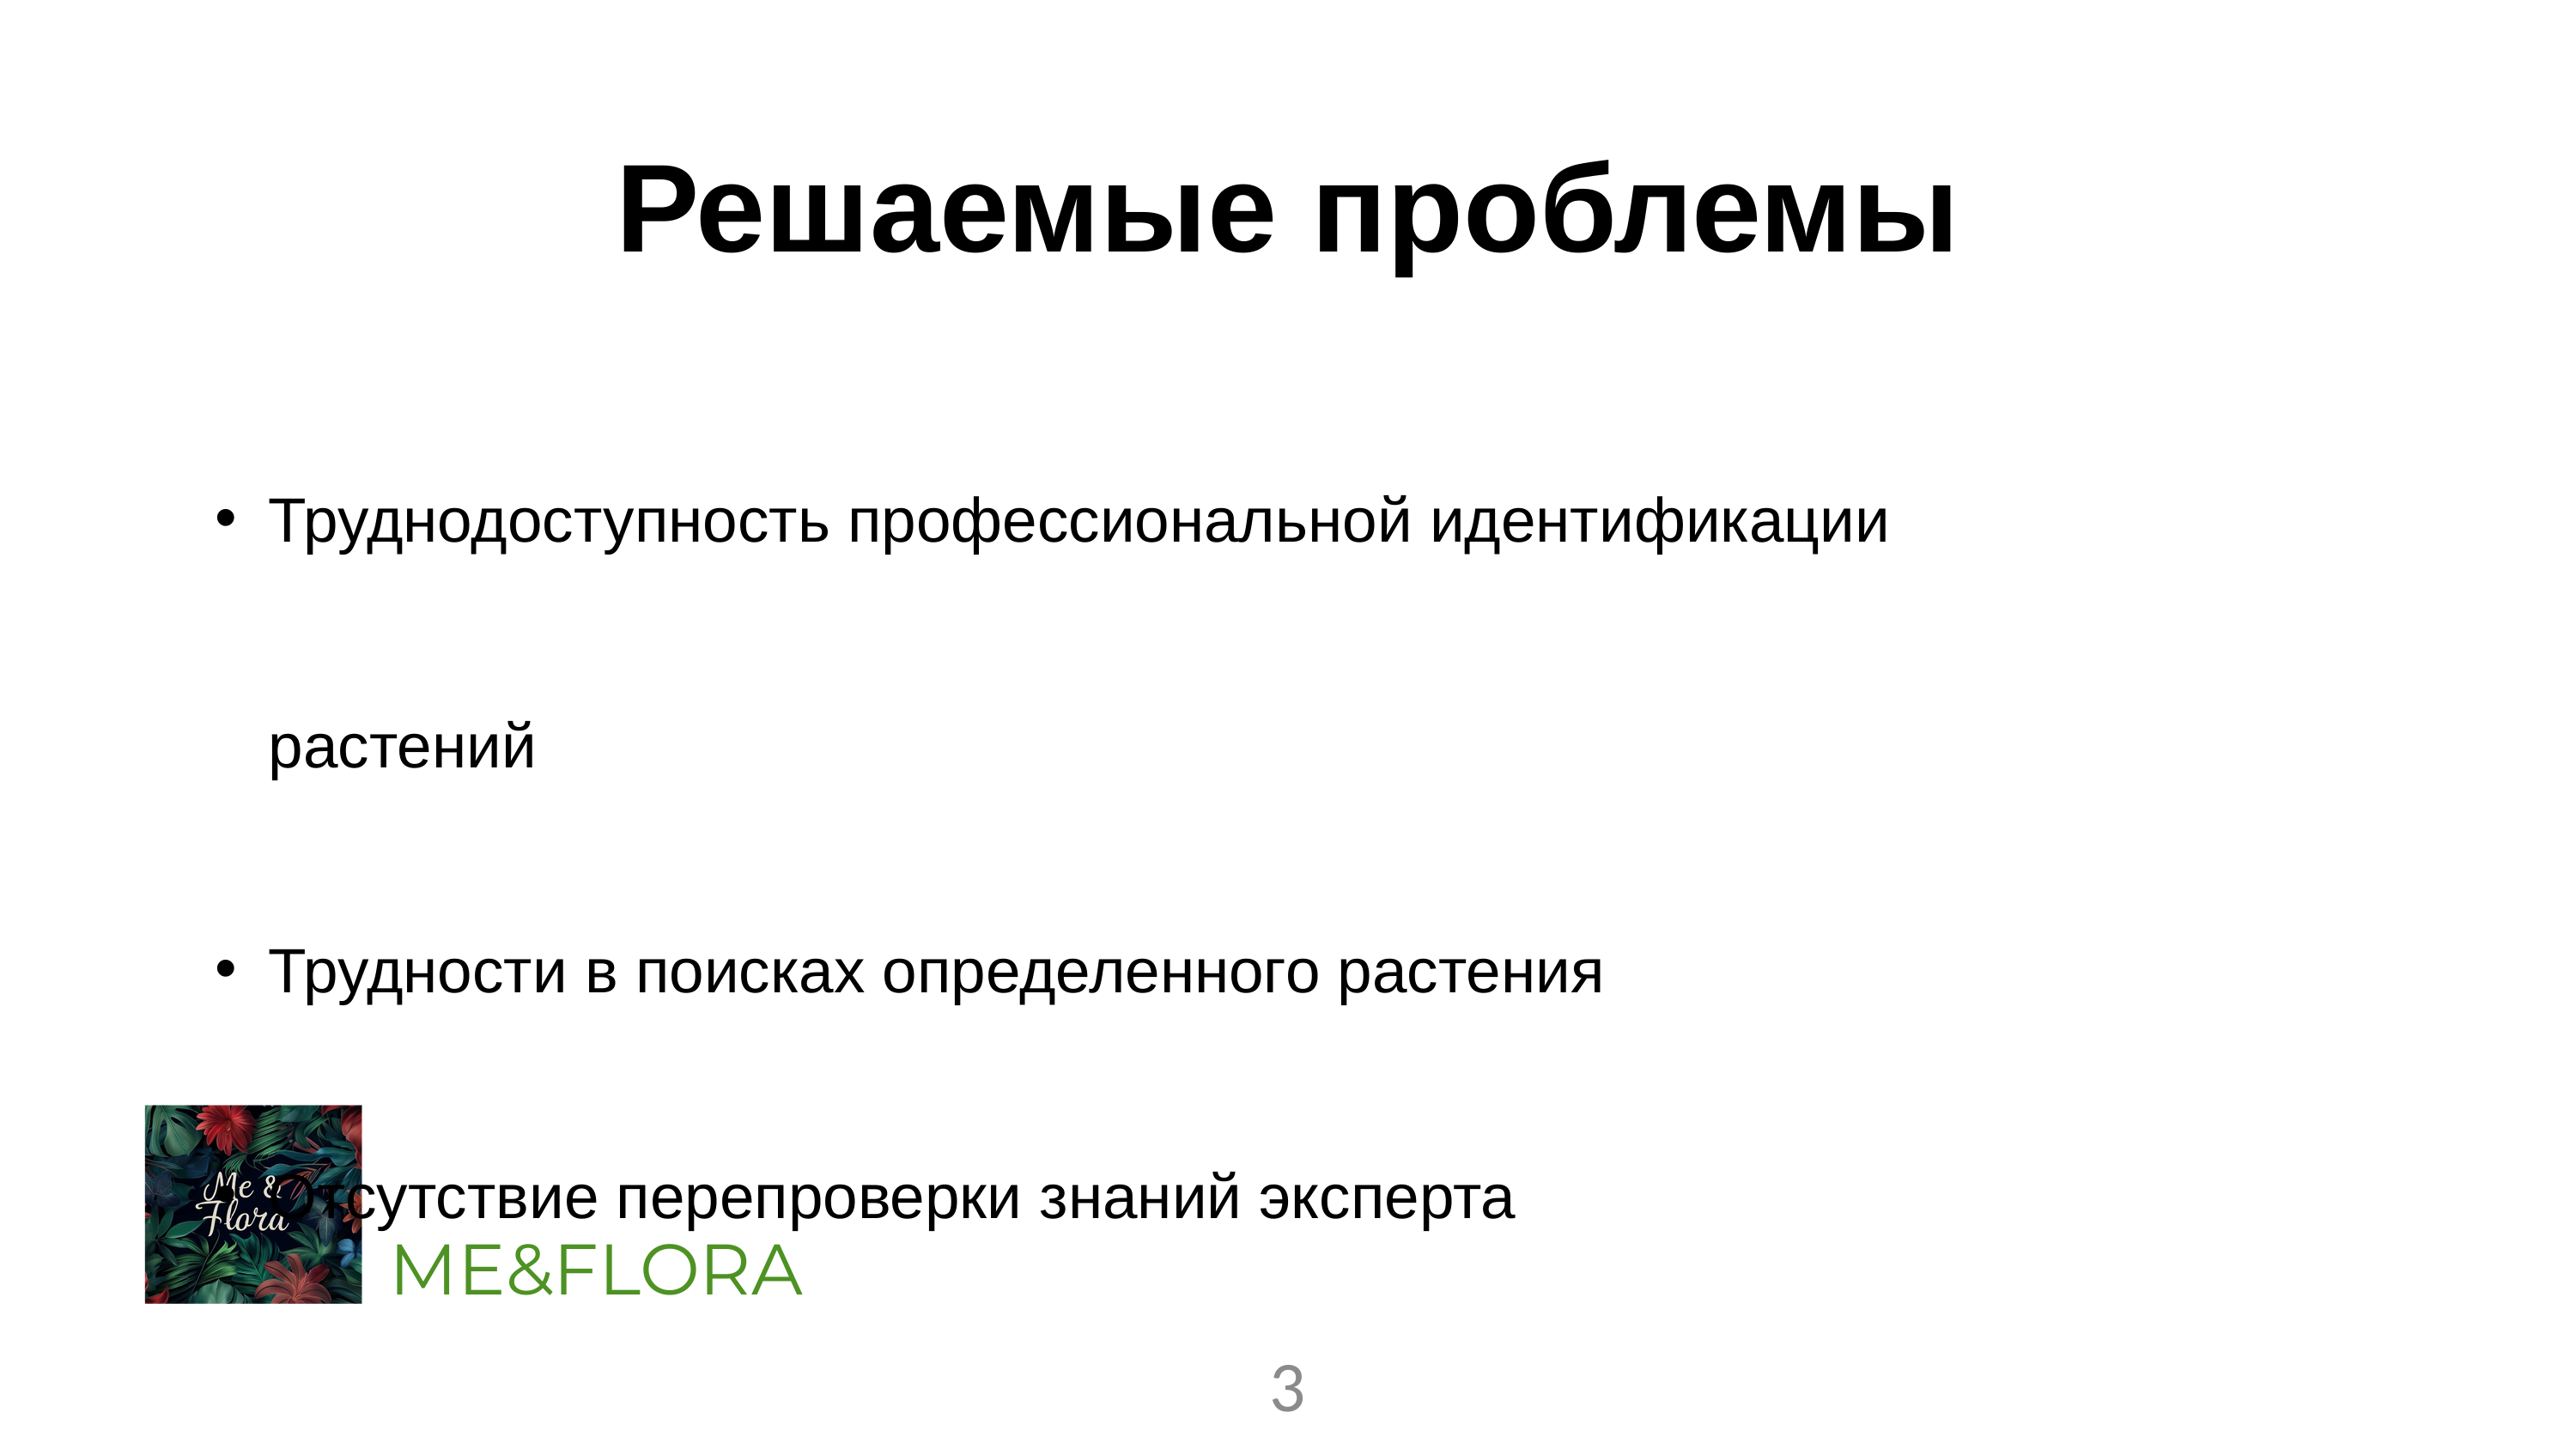

Решаемые проблемы
Труднодоступность профессиональной идентификации растений
Трудности в поисках определенного растения
Отсутствие перепроверки знаний эксперта

ME&FLORA
3